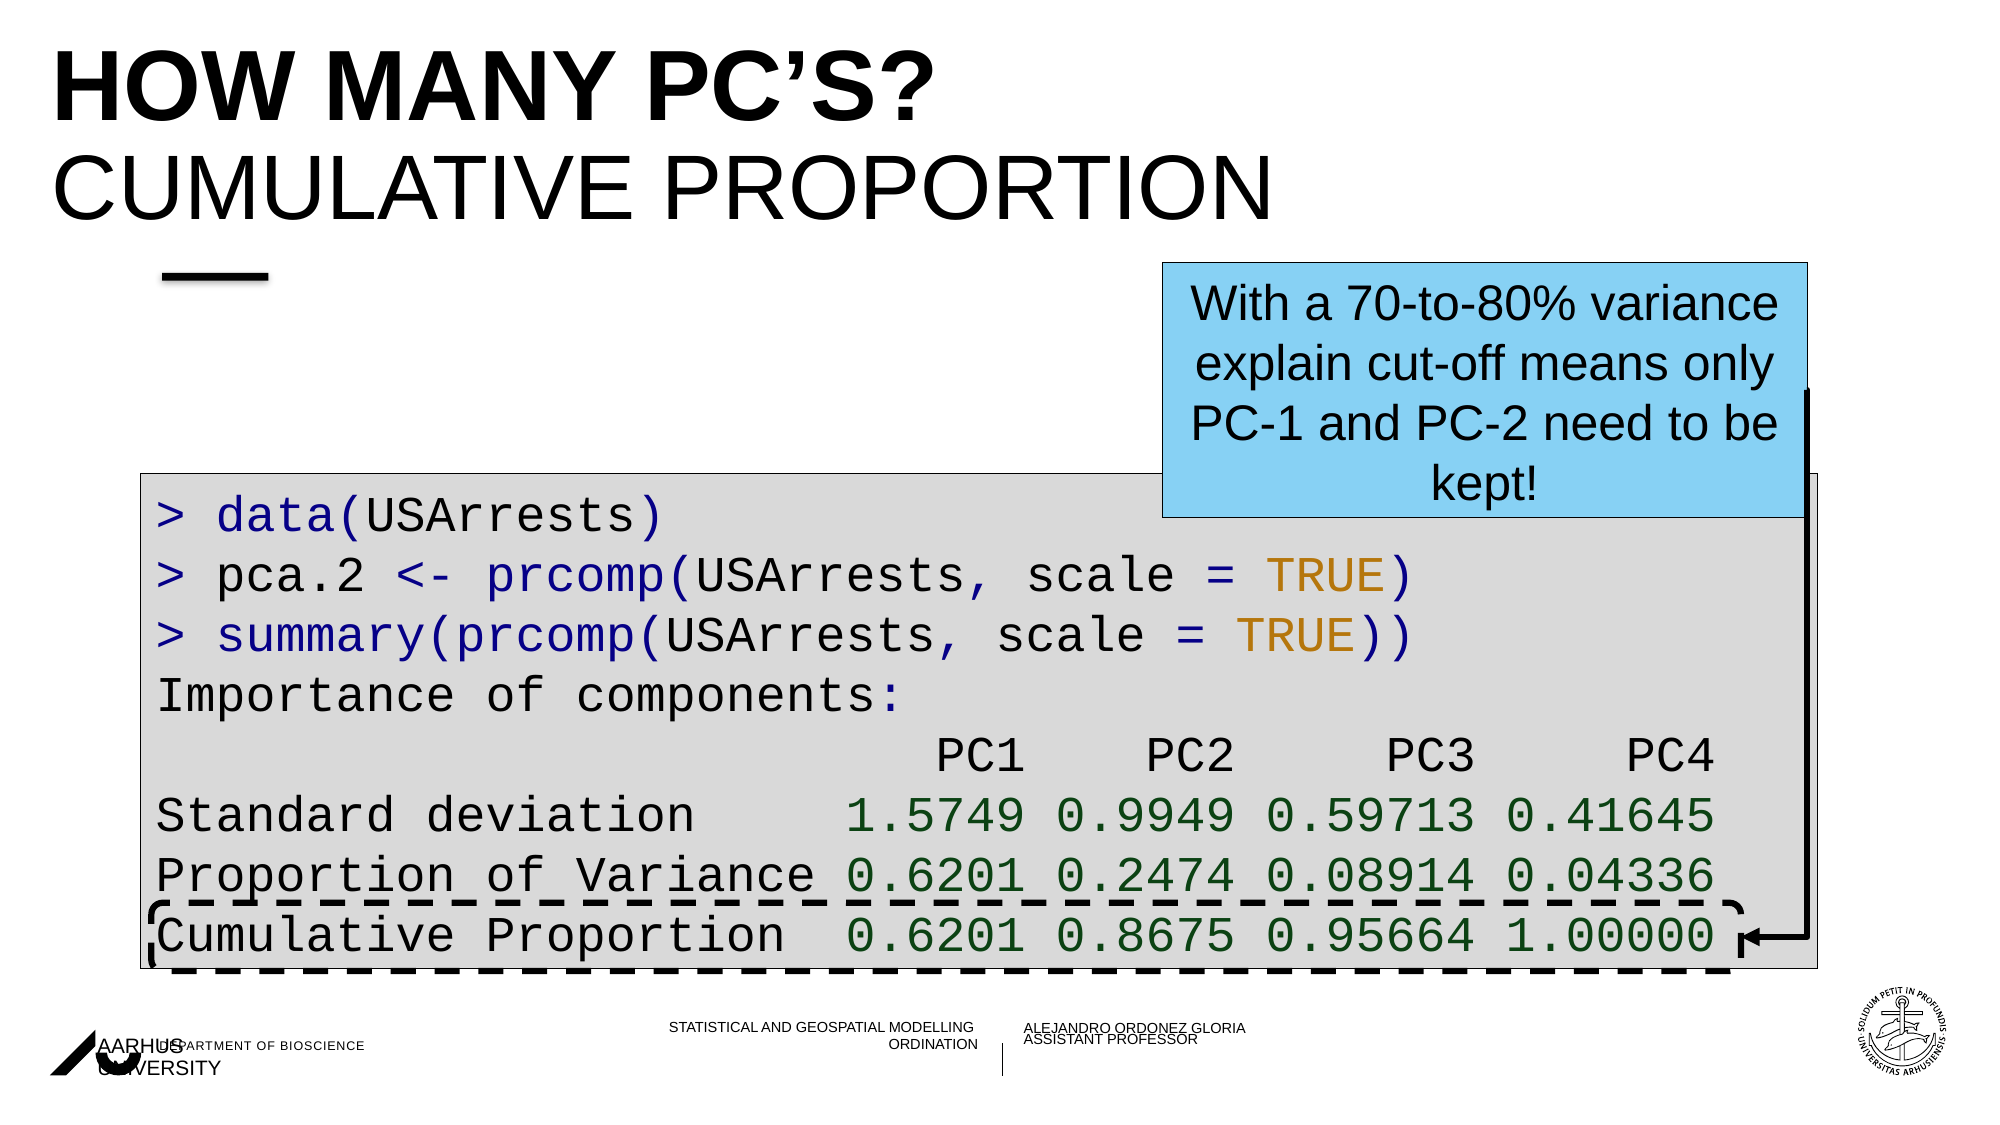

# How many PC’s? Cumulative Proportion
With a 70-to-80% variance explain cut-off means only PC-1 and PC-2 need to be kept!

> data(USArrests)
> pca.2 <- prcomp(USArrests, scale = TRUE)
> summary(prcomp(USArrests, scale = TRUE))
Importance of components:
                          PC1    PC2     PC3     PC4
Standard deviation     1.5749 0.9949 0.59713 0.41645
Proportion of Variance 0.6201 0.2474 0.08914 0.04336
Cumulative Proportion  0.6201 0.8675 0.95664 1.00000
29/11/202227/08/2018